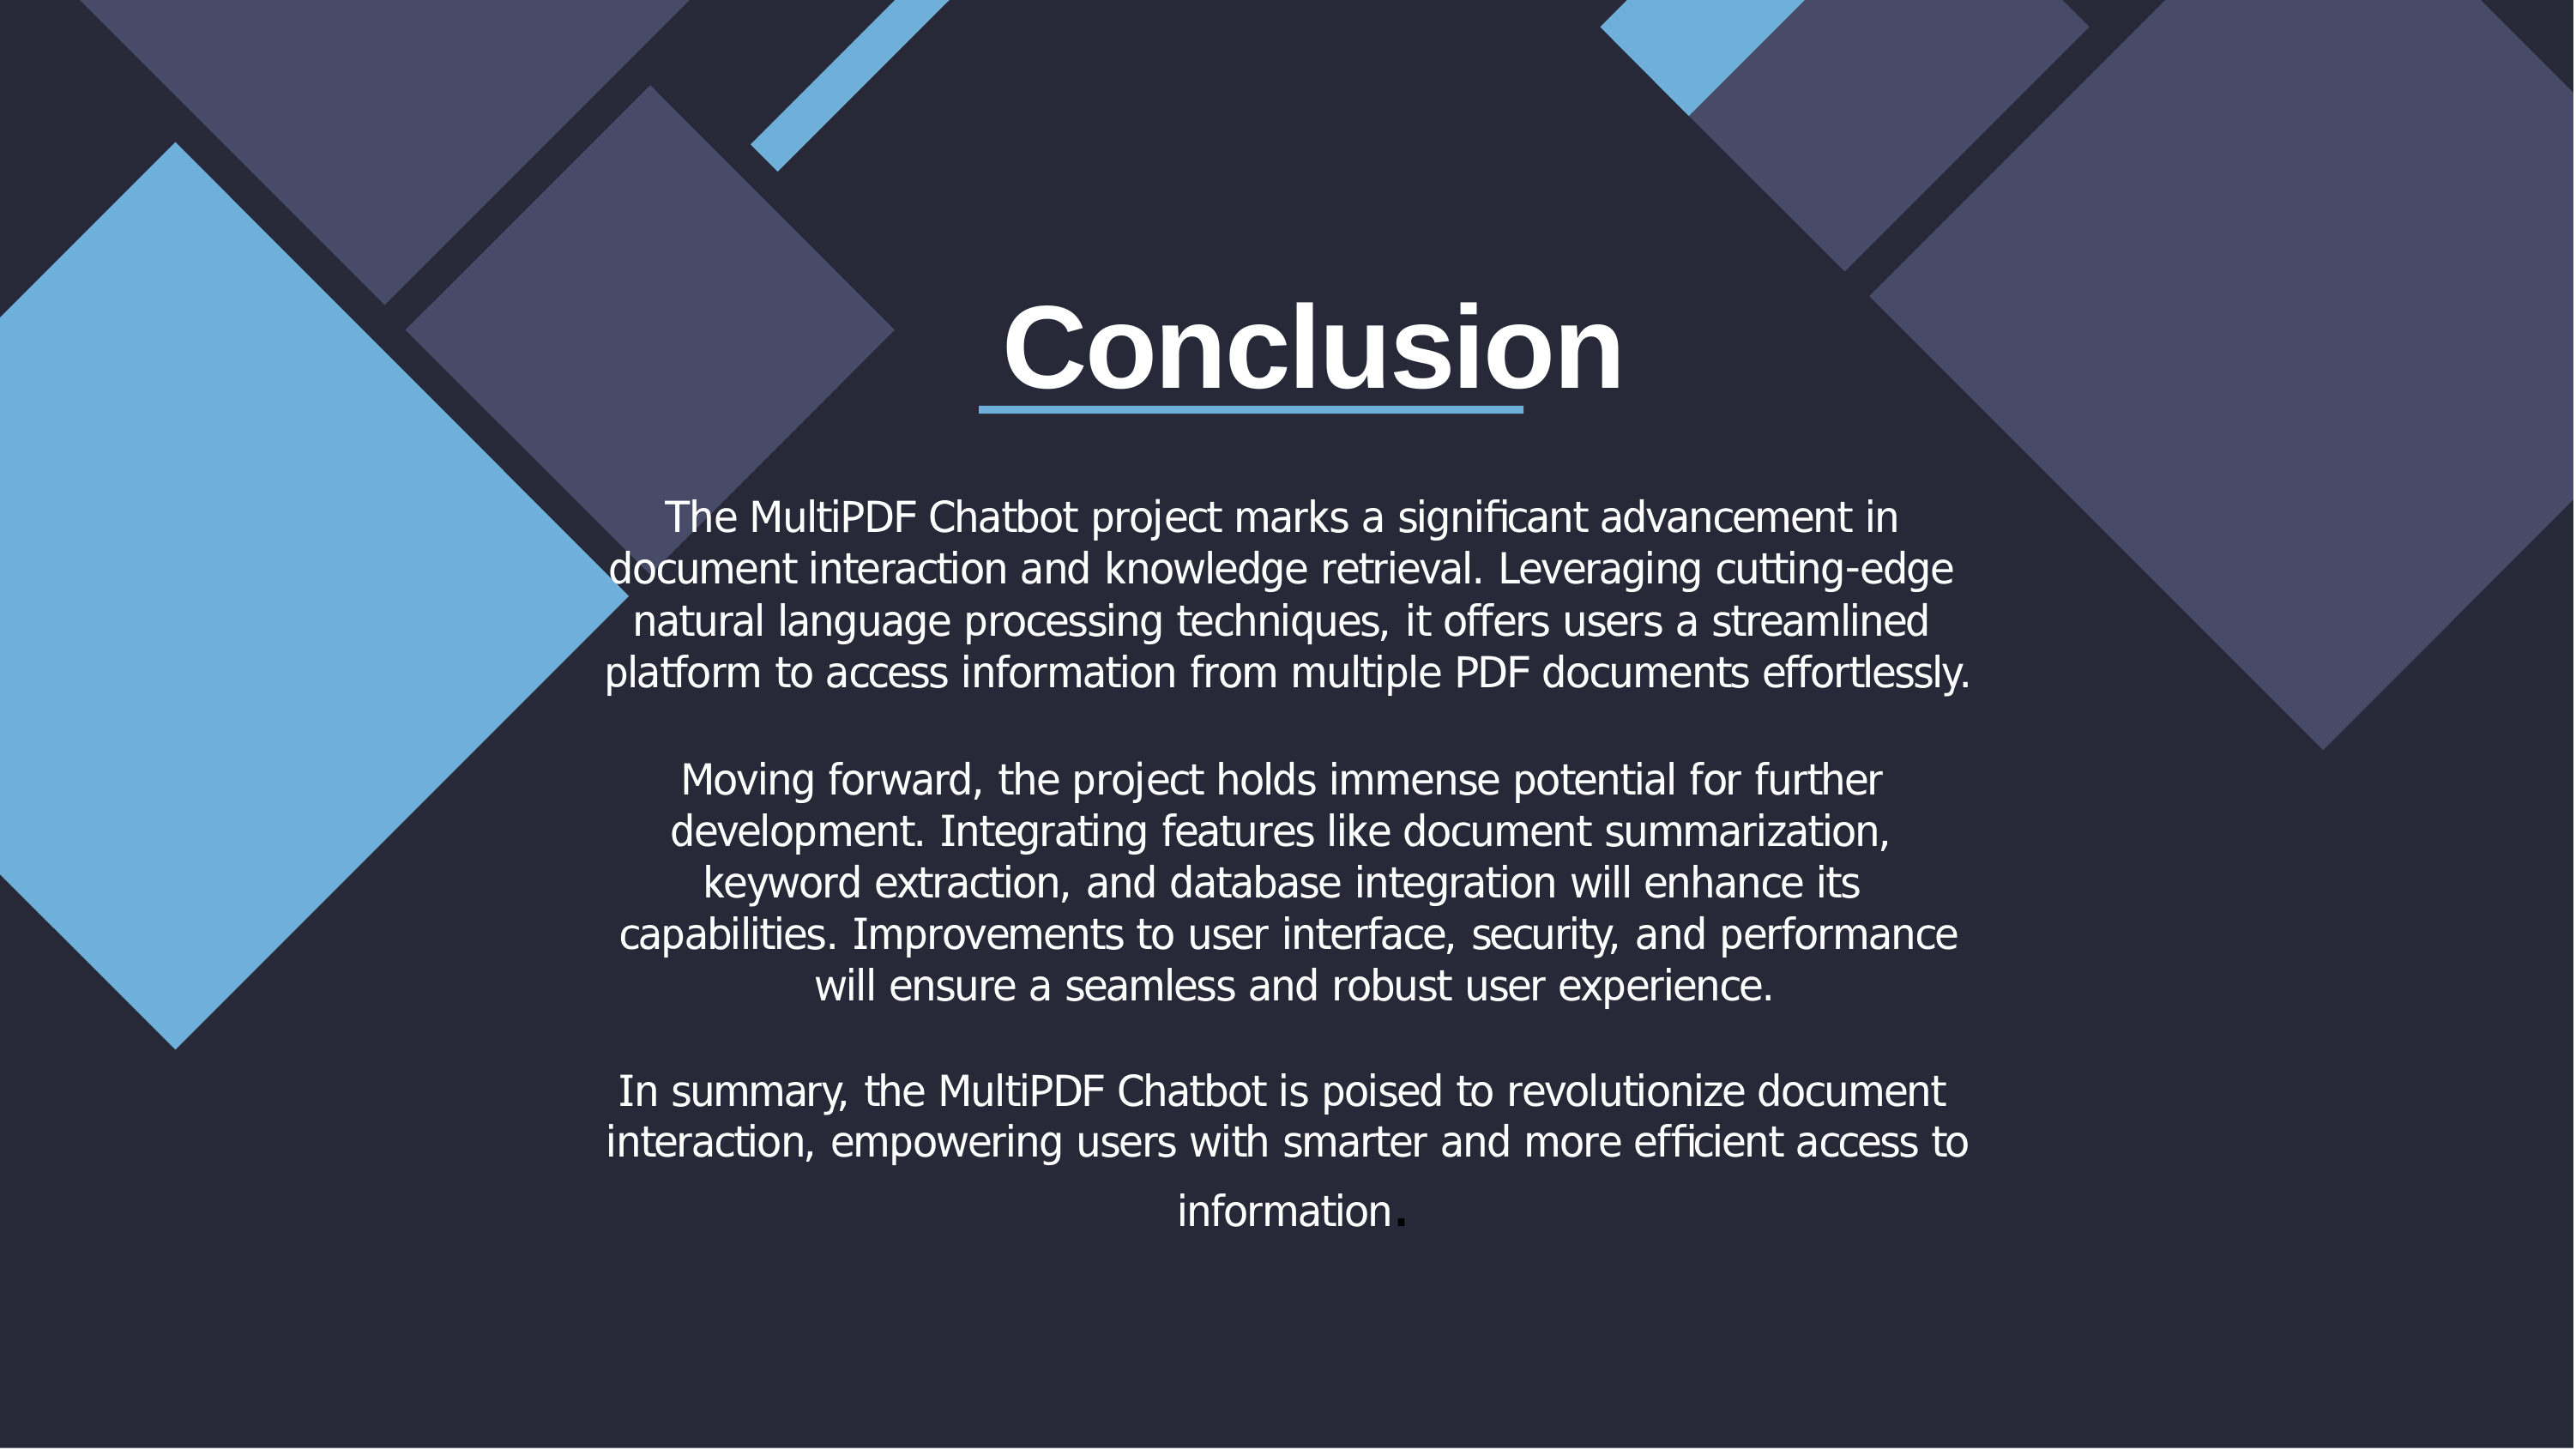

# Conclusion

The MultiPDF Chatbot project marks a significant advancement in  document interaction and knowledge retrieval. Leveraging cutting-edge  natural language processing techniques, it offers users a streamlined  platform to access information from multiple PDF documents effortlessly.

Moving forward, the project holds immense potential for further  development. Integrating features like document summarization,  keyword extraction, and database integration will enhance its  capabilities. Improvements to user interface, security, and performance  will ensure a seamless and robust user experience.

In summary, the MultiPDF Chatbot is poised to revolutionize document  interaction, empowering users with smarter and more efficient access to  information.